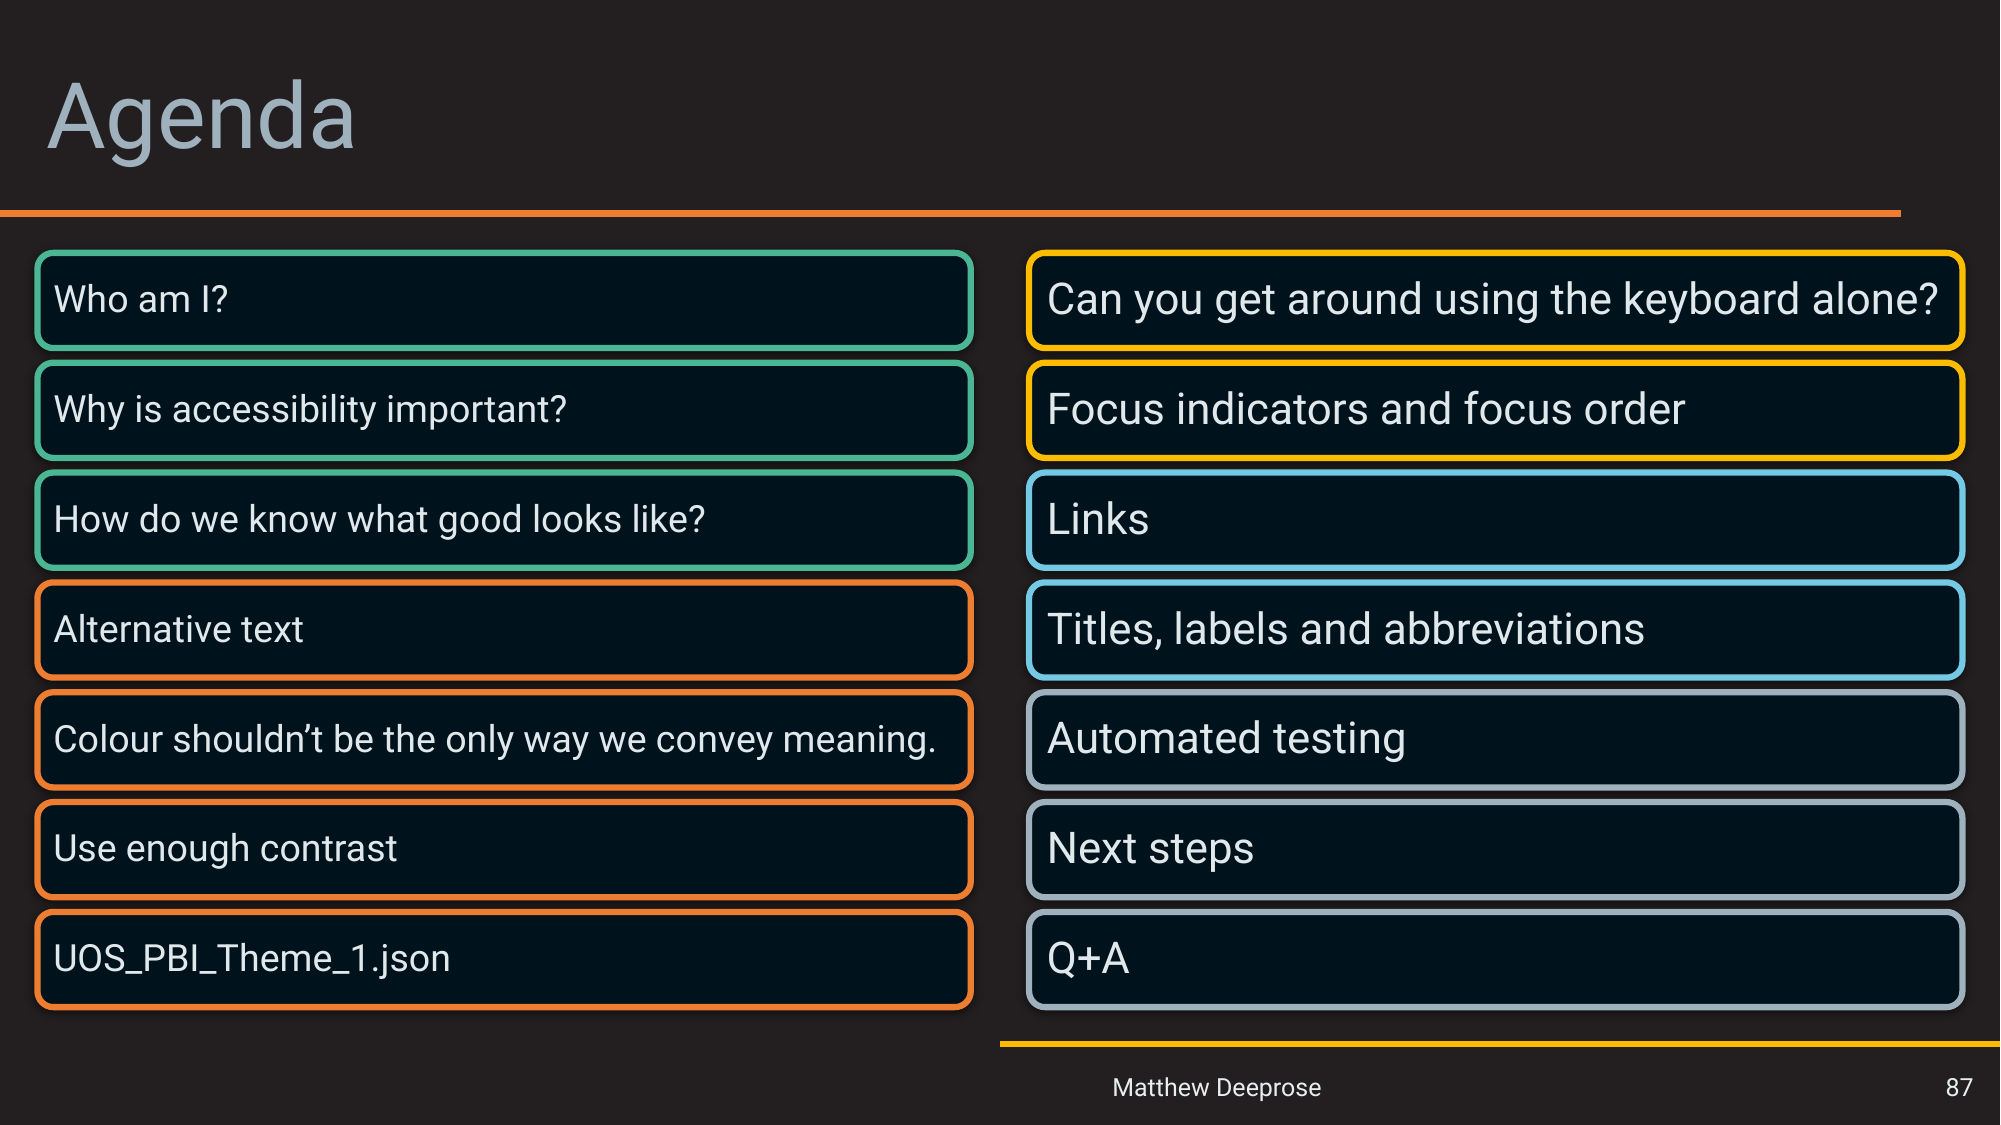

# Agenda
Who am I?
Can you get around using the keyboard alone?
Why is accessibility important?
Focus indicators and focus order
How do we know what good looks like?
Links
Alternative text
Titles, labels and abbreviations
Colour shouldn’t be the only way we convey meaning.
Automated testing
Use enough contrast
Next steps
UOS_PBI_Theme_1.json
Q+A
87
Matthew Deeprose